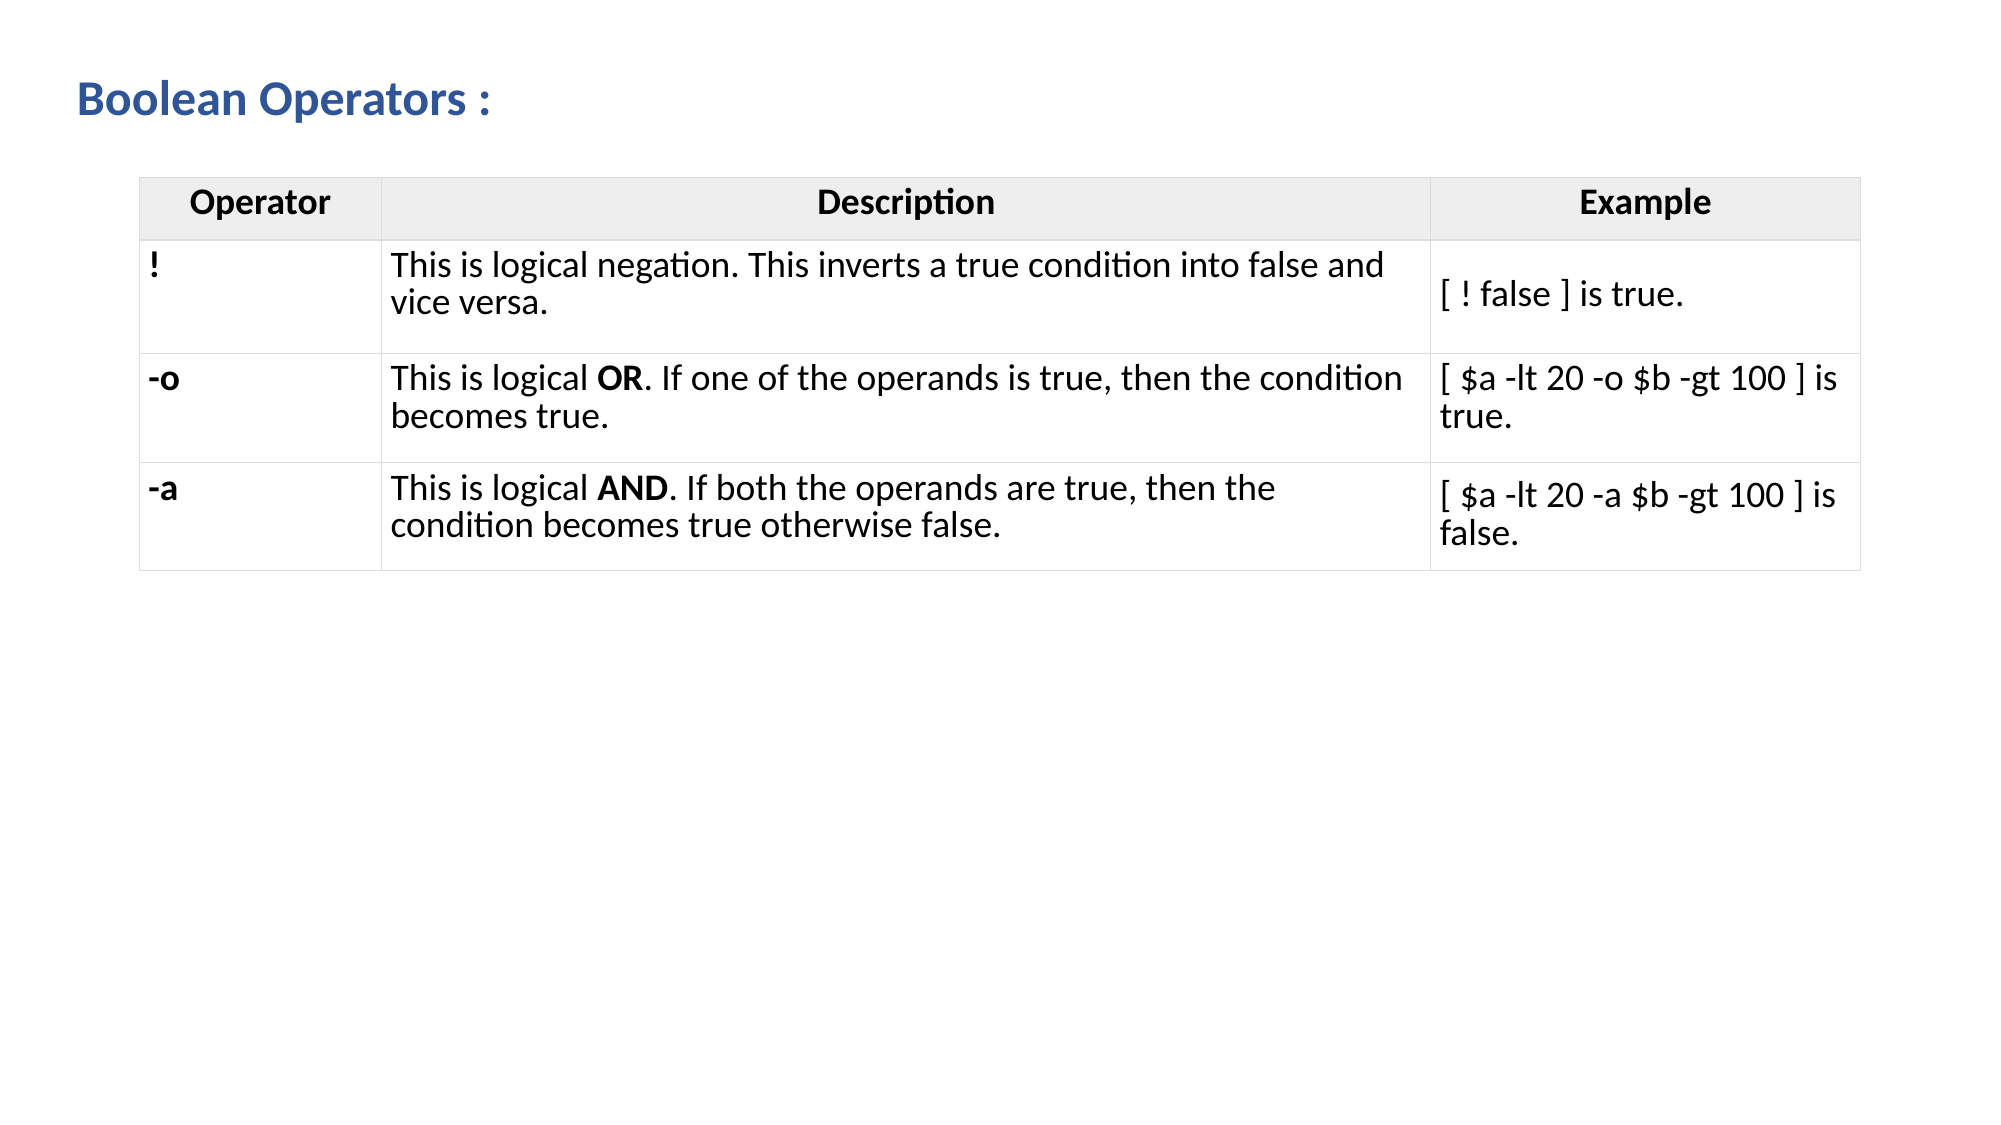

Boolean Operators :
| Operator | Description | Example |
| --- | --- | --- |
| ! | This is logical negation. This inverts a true condition into false and vice versa. | [ ! false ] is true. |
| -o | This is logical OR. If one of the operands is true, then the condition becomes true. | [ $a -lt 20 -o $b -gt 100 ] is true. |
| -a | This is logical AND. If both the operands are true, then the condition becomes true otherwise false. | [ $a -lt 20 -a $b -gt 100 ] is false. |